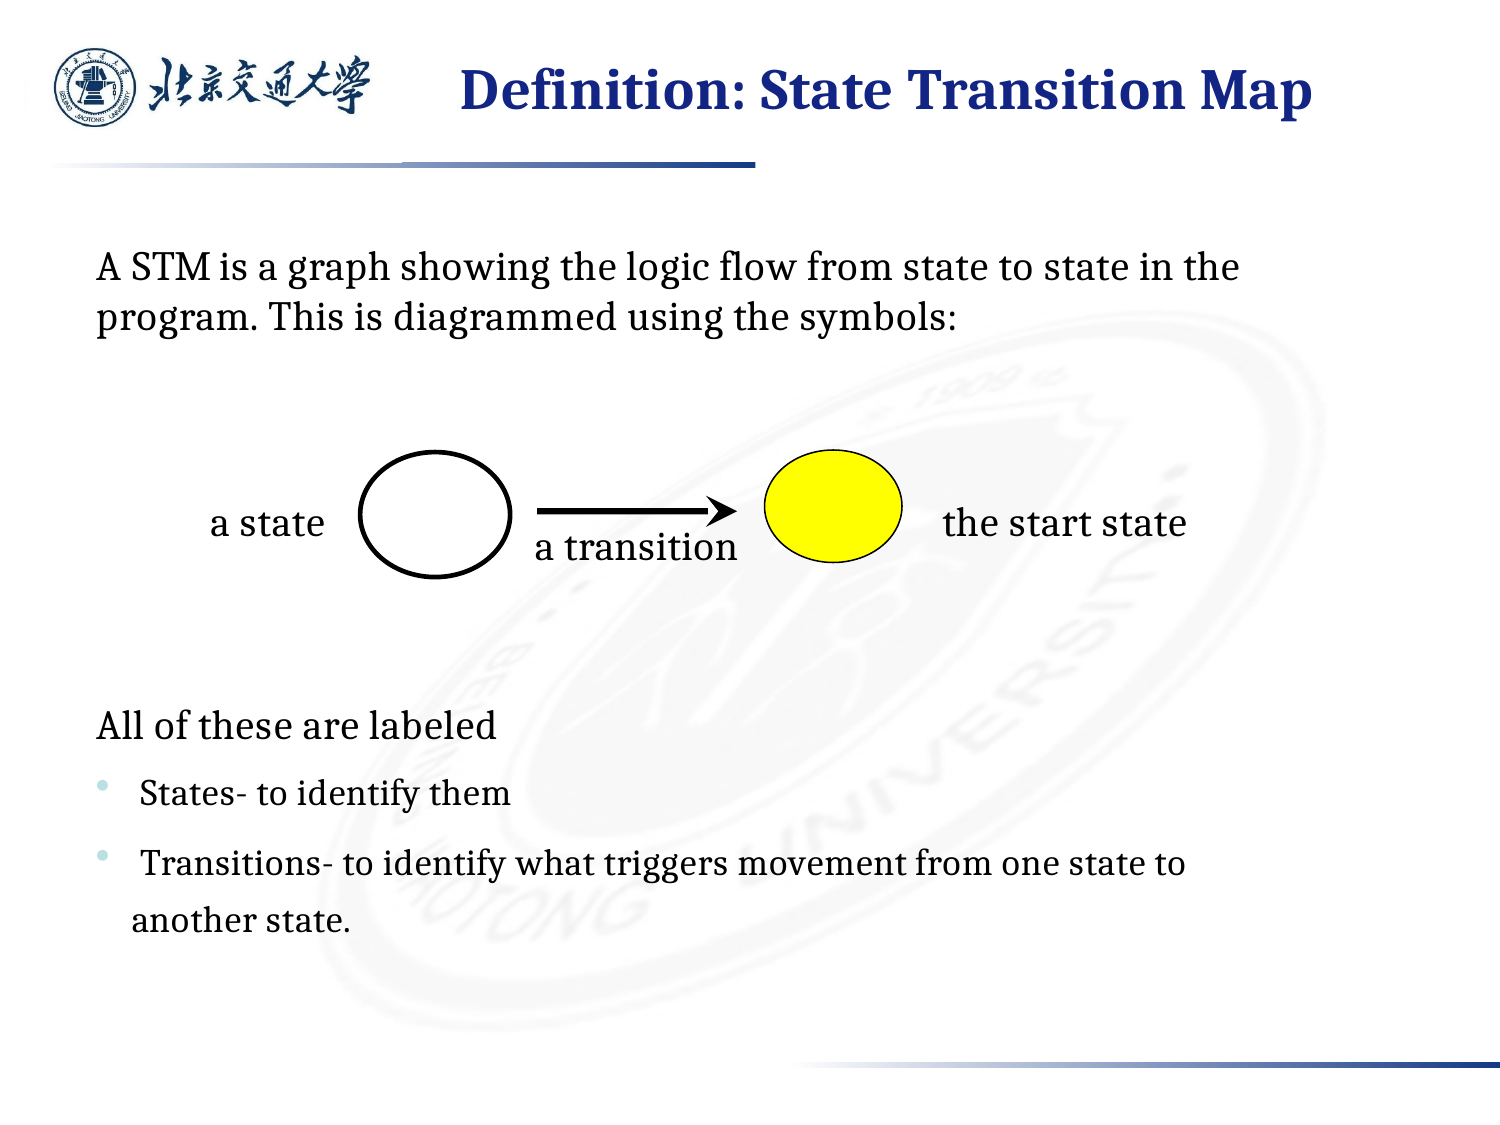

# Definition: State Transition Map
A STM is a graph showing the logic flow from state to state in the program. This is diagrammed using the symbols:

a state
the start state
a transition

All of these are labeled
 States- to identify them
 Transitions- to identify what triggers movement from one state to another state.